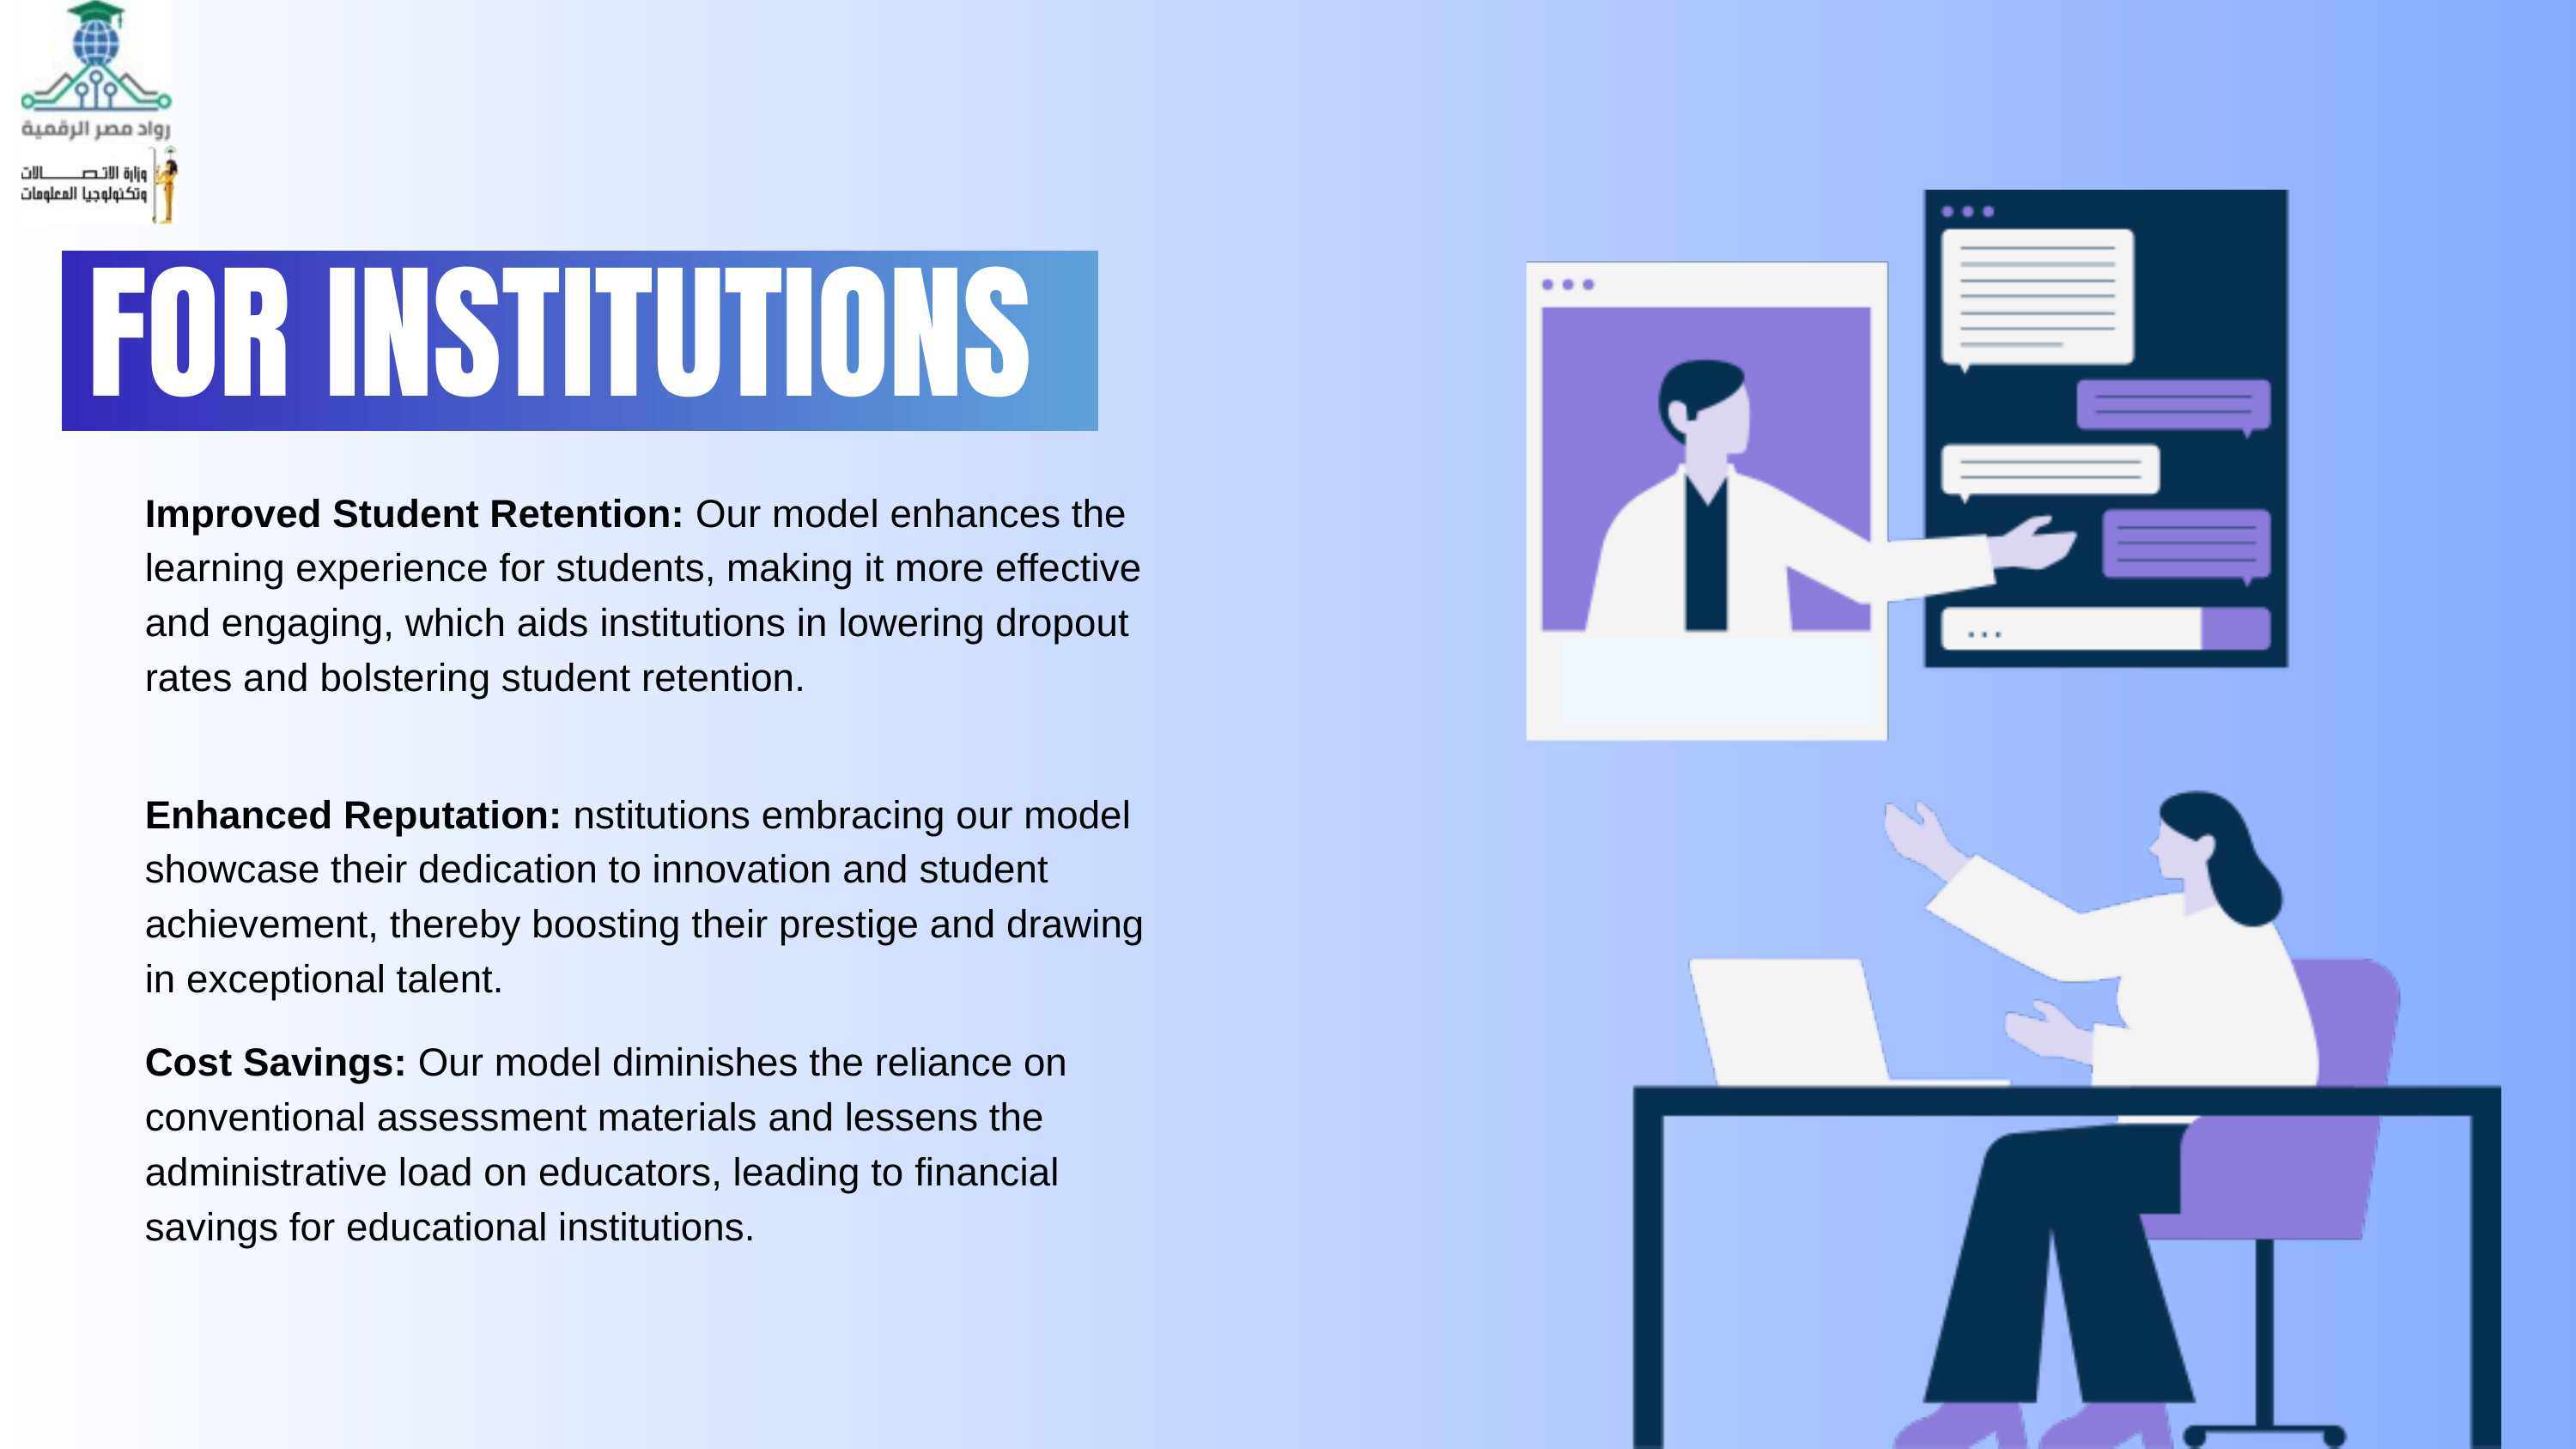

FOR INSTITUTIONS
Improved Student Retention: Our model enhances the learning experience for students, making it more effective and engaging, which aids institutions in lowering dropout rates and bolstering student retention.

Enhanced Reputation: nstitutions embracing our model showcase their dedication to innovation and student achievement, thereby boosting their prestige and drawing in exceptional talent.
Cost Savings: Our model diminishes the reliance on conventional assessment materials and lessens the administrative load on educators, leading to financial savings for educational institutions.